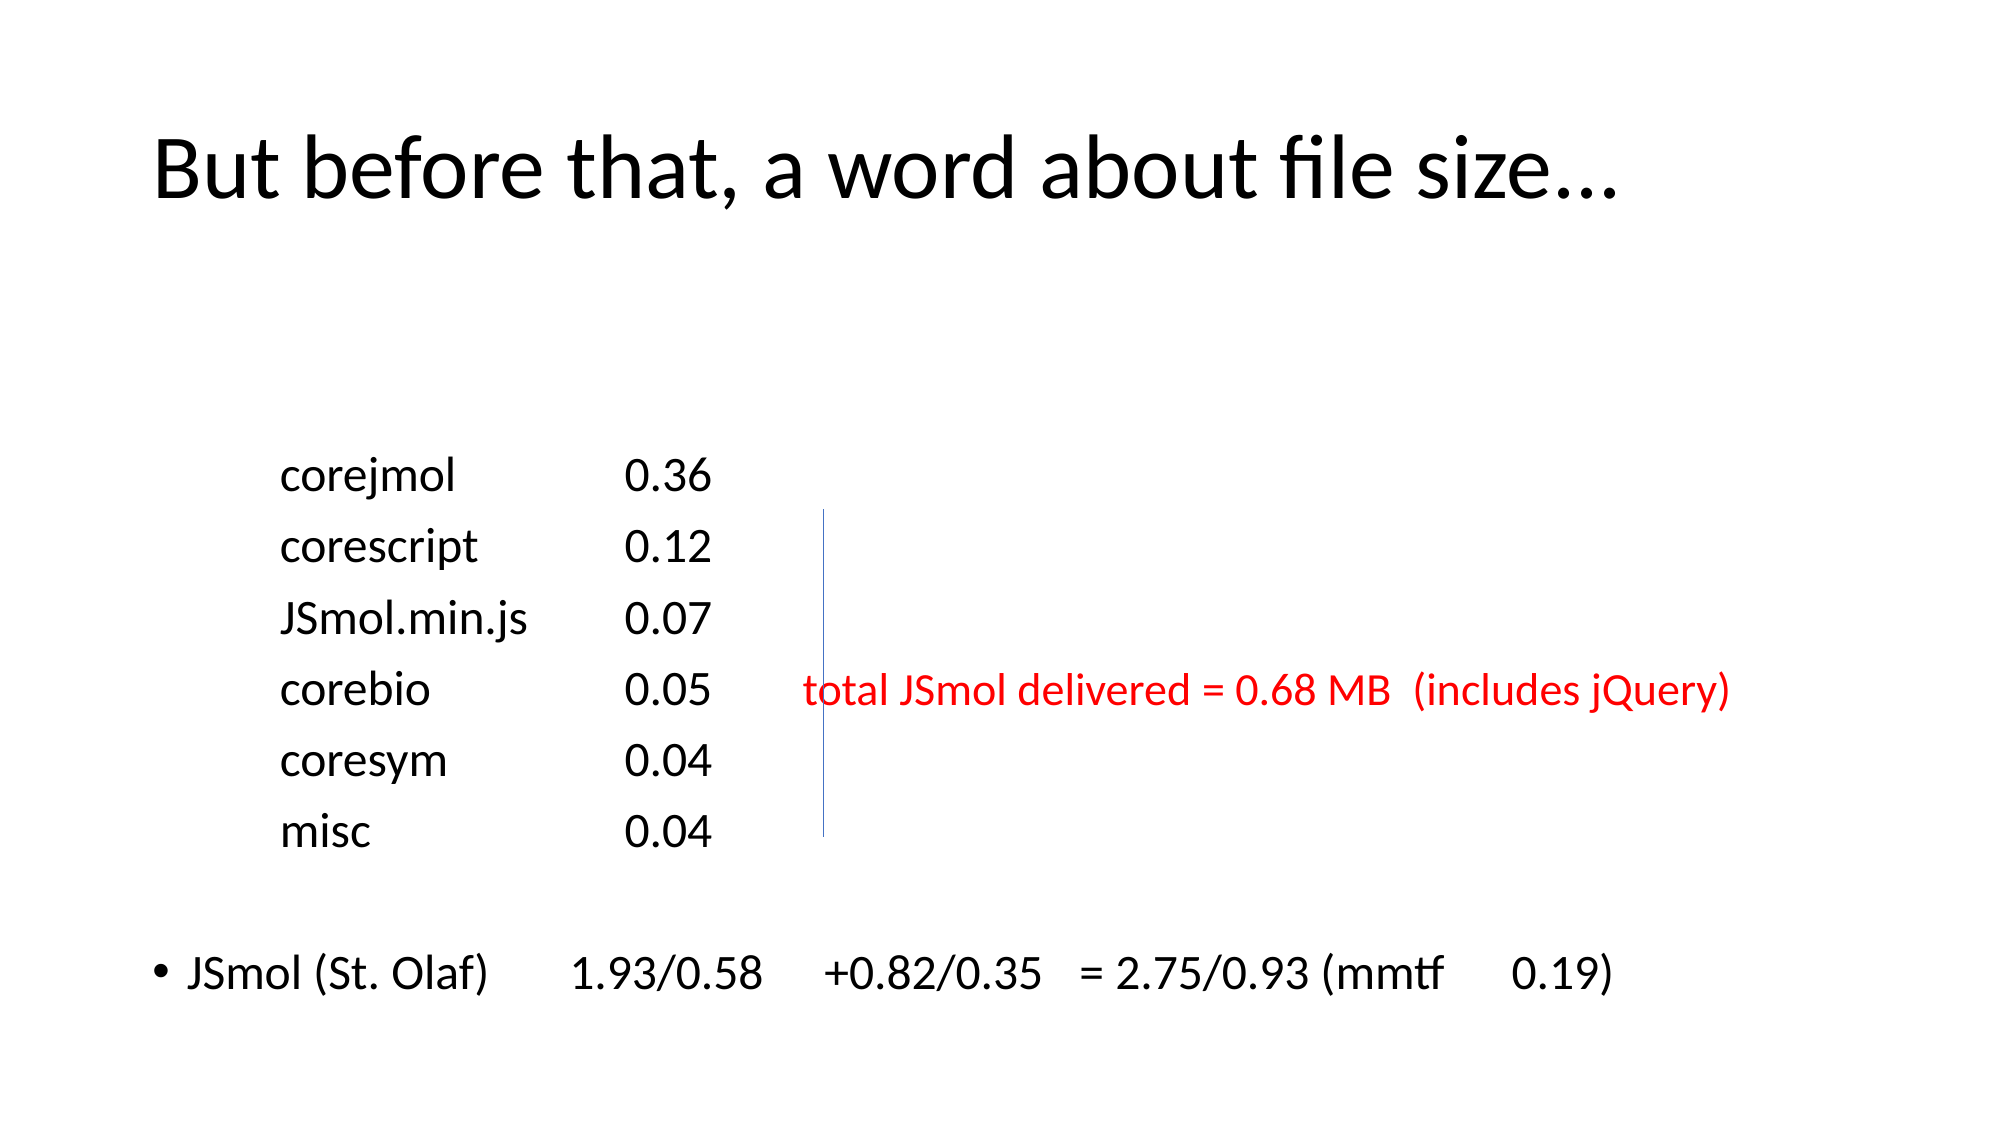

# But before that, a word about file size...

	corejmol	        0.36
	corescript	        0.12
	JSmol.min.js	        0.07
	corebio	        0.05        total JSmol delivered = 0.68 MB  (includes jQuery)
	coresym	        0.04
	misc       	        0.04

JSmol (St. Olaf)	1.93/0.58	+0.82/0.35	= 2.75/0.93 (mmtf      0.19)